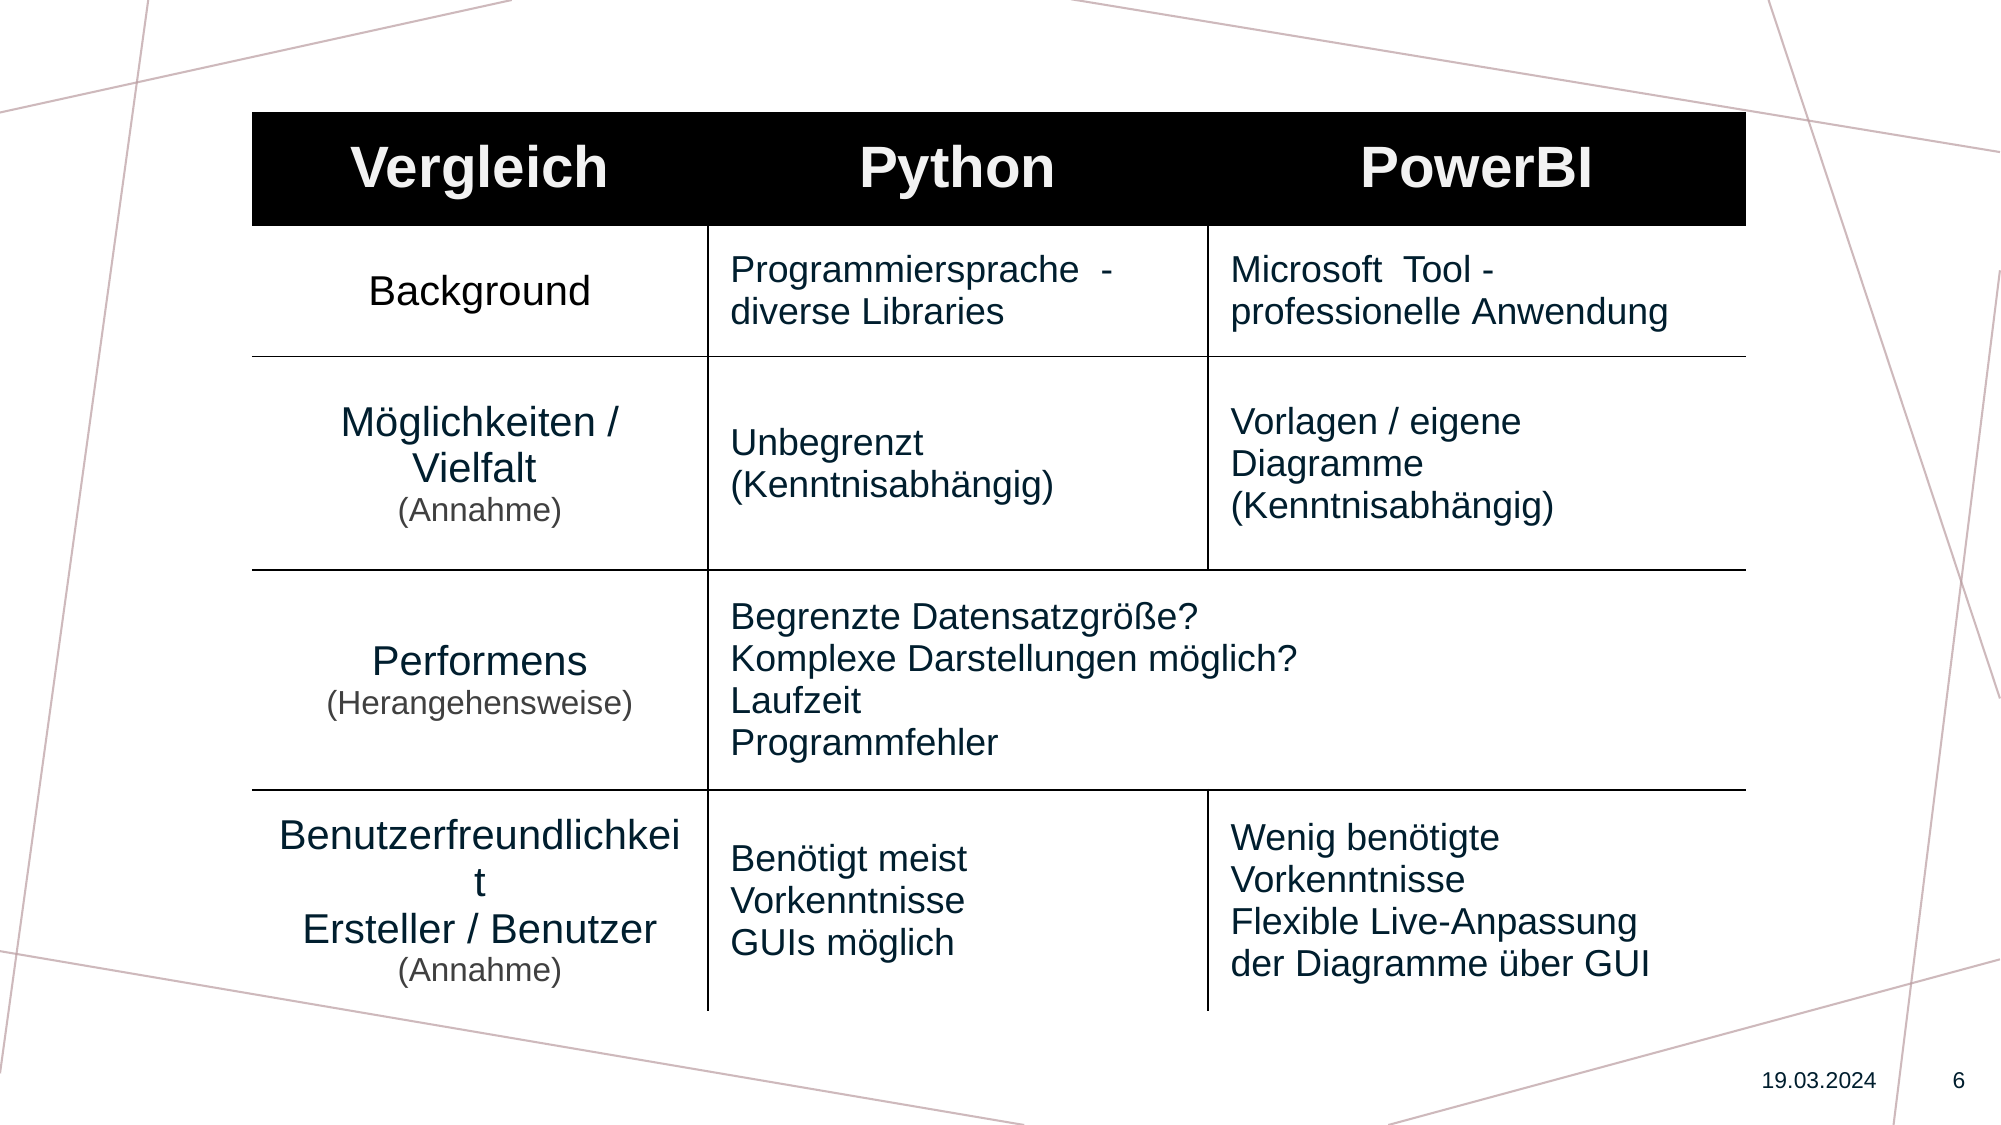

| Vergleich | Python | PowerBI |
| --- | --- | --- |
| Background | Programmiersprache  - diverse Libraries | Microsoft  Tool - professionelle Anwendung |
| Möglichkeiten / Vielfalt  (Annahme) | Unbegrenzt (Kenntnisabhängig) | Vorlagen / eigene Diagramme  (Kenntnisabhängig) |
| Performens (Herangehensweise) | Begrenzte Datensatzgröße?  Komplexe Darstellungen möglich? Laufzeit Programmfehler |  |
| Benutzerfreundlichkeit Ersteller / Benutzer (Annahme) | Benötigt meist  Vorkenntnisse   GUIs möglich | Wenig benötigte Vorkenntnisse Flexible Live-Anpassung der Diagramme über GUI |
19.03.2024
6